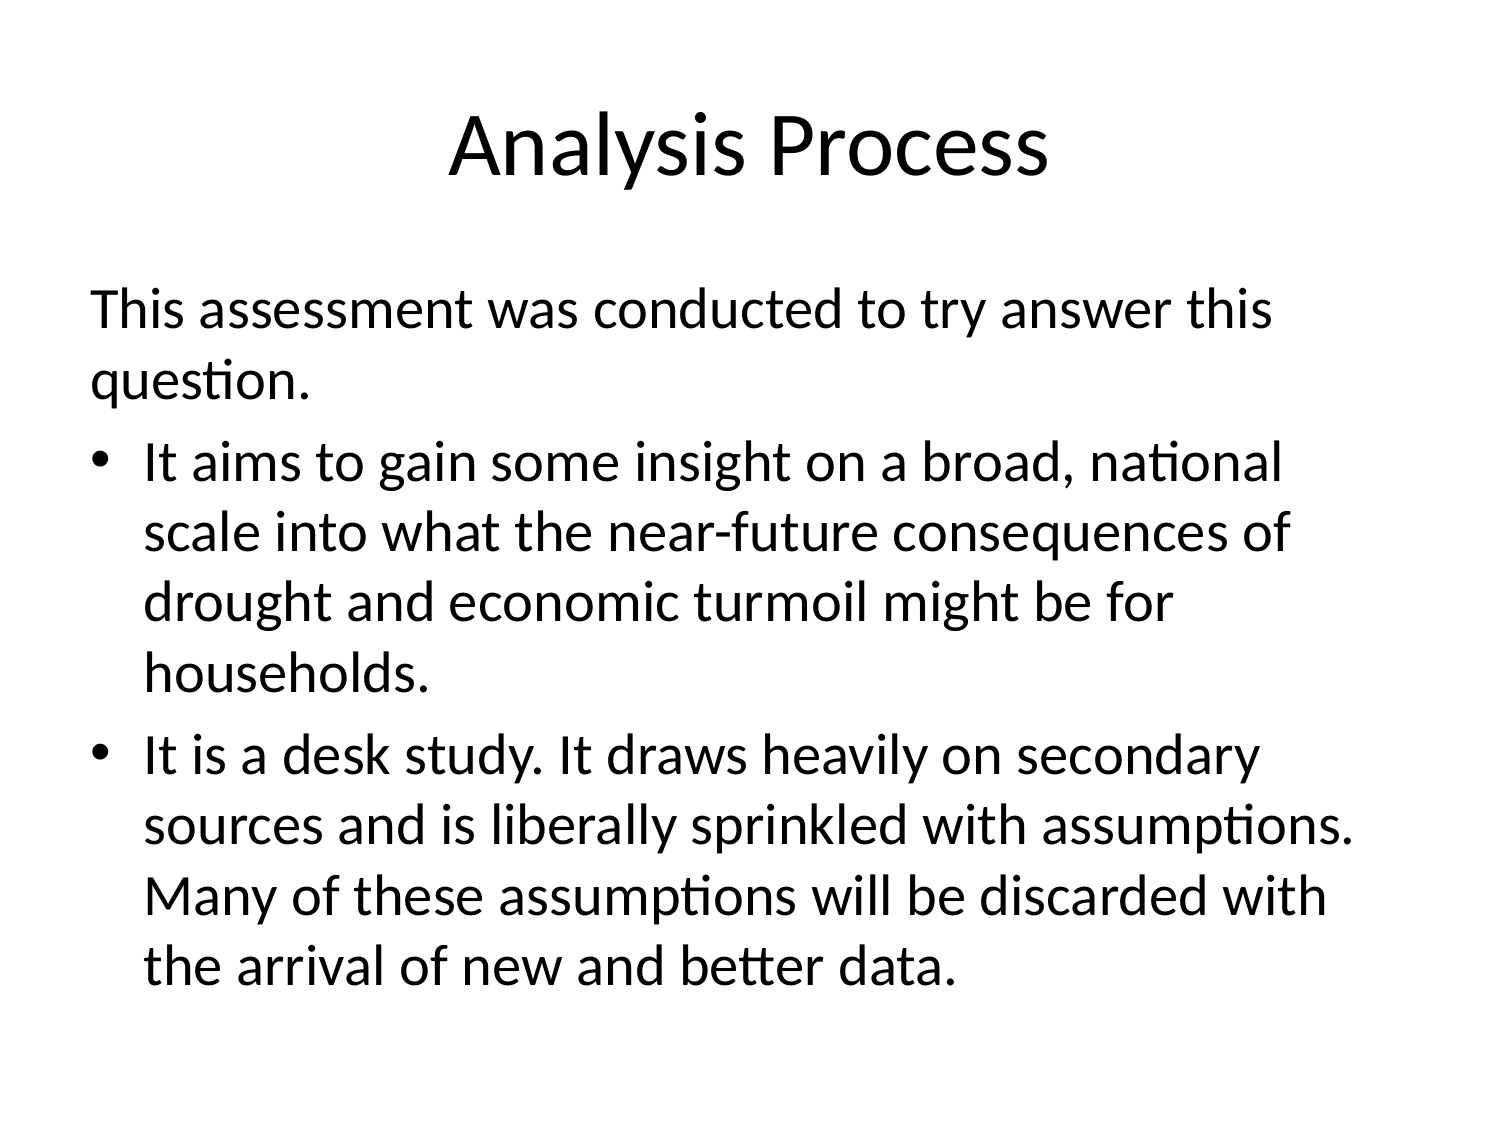

# Analysis Process
This assessment was conducted to try answer this question.
It aims to gain some insight on a broad, national scale into what the near-future consequences of drought and economic turmoil might be for households.
It is a desk study. It draws heavily on secondary sources and is liberally sprinkled with assumptions. Many of these assumptions will be discarded with the arrival of new and better data.